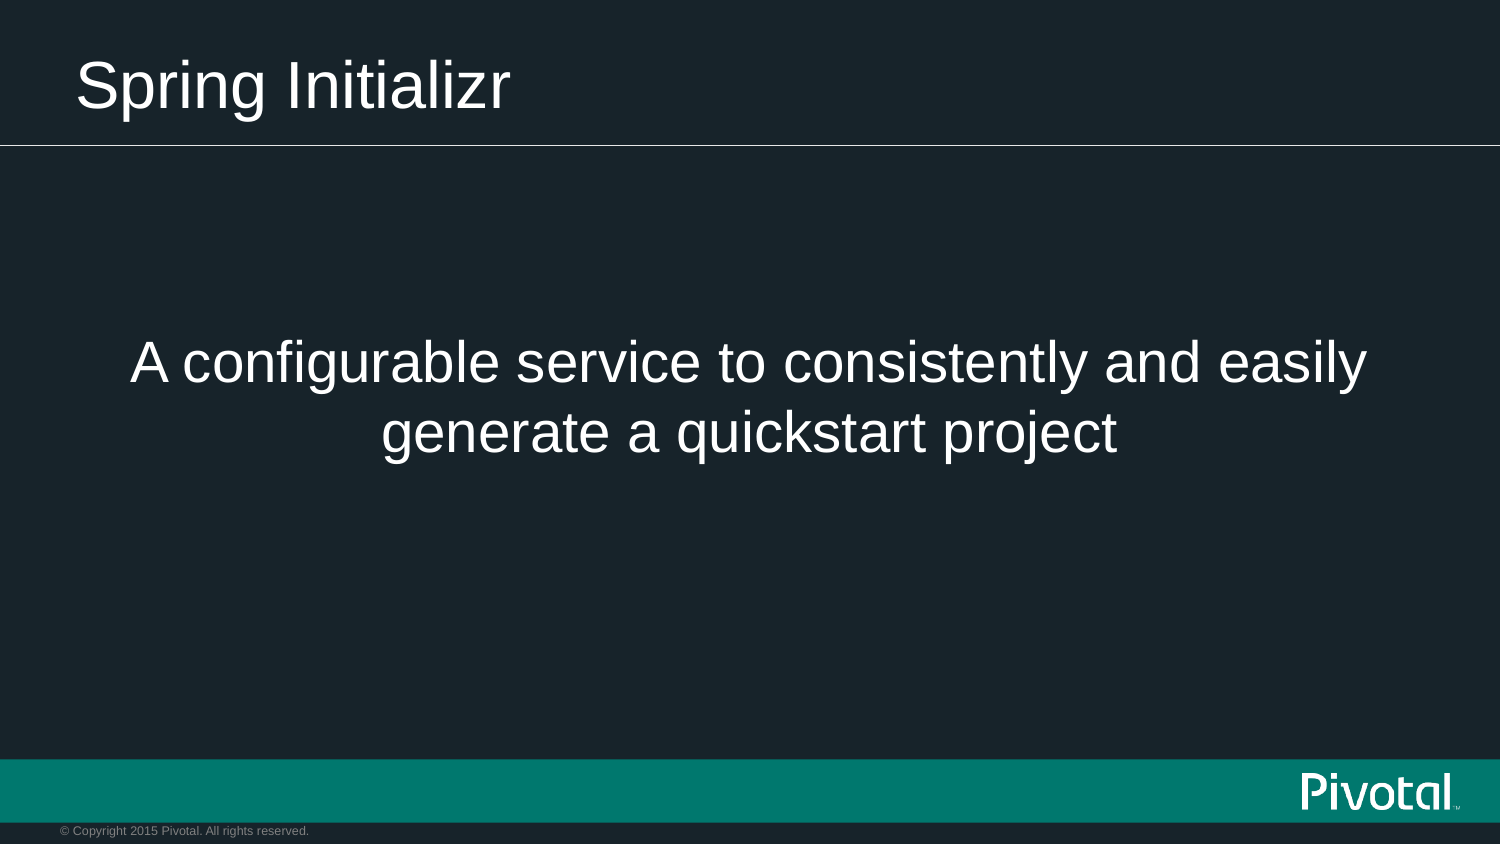

# Spring Initializr
A configurable service to consistently and easily generate a quickstart project